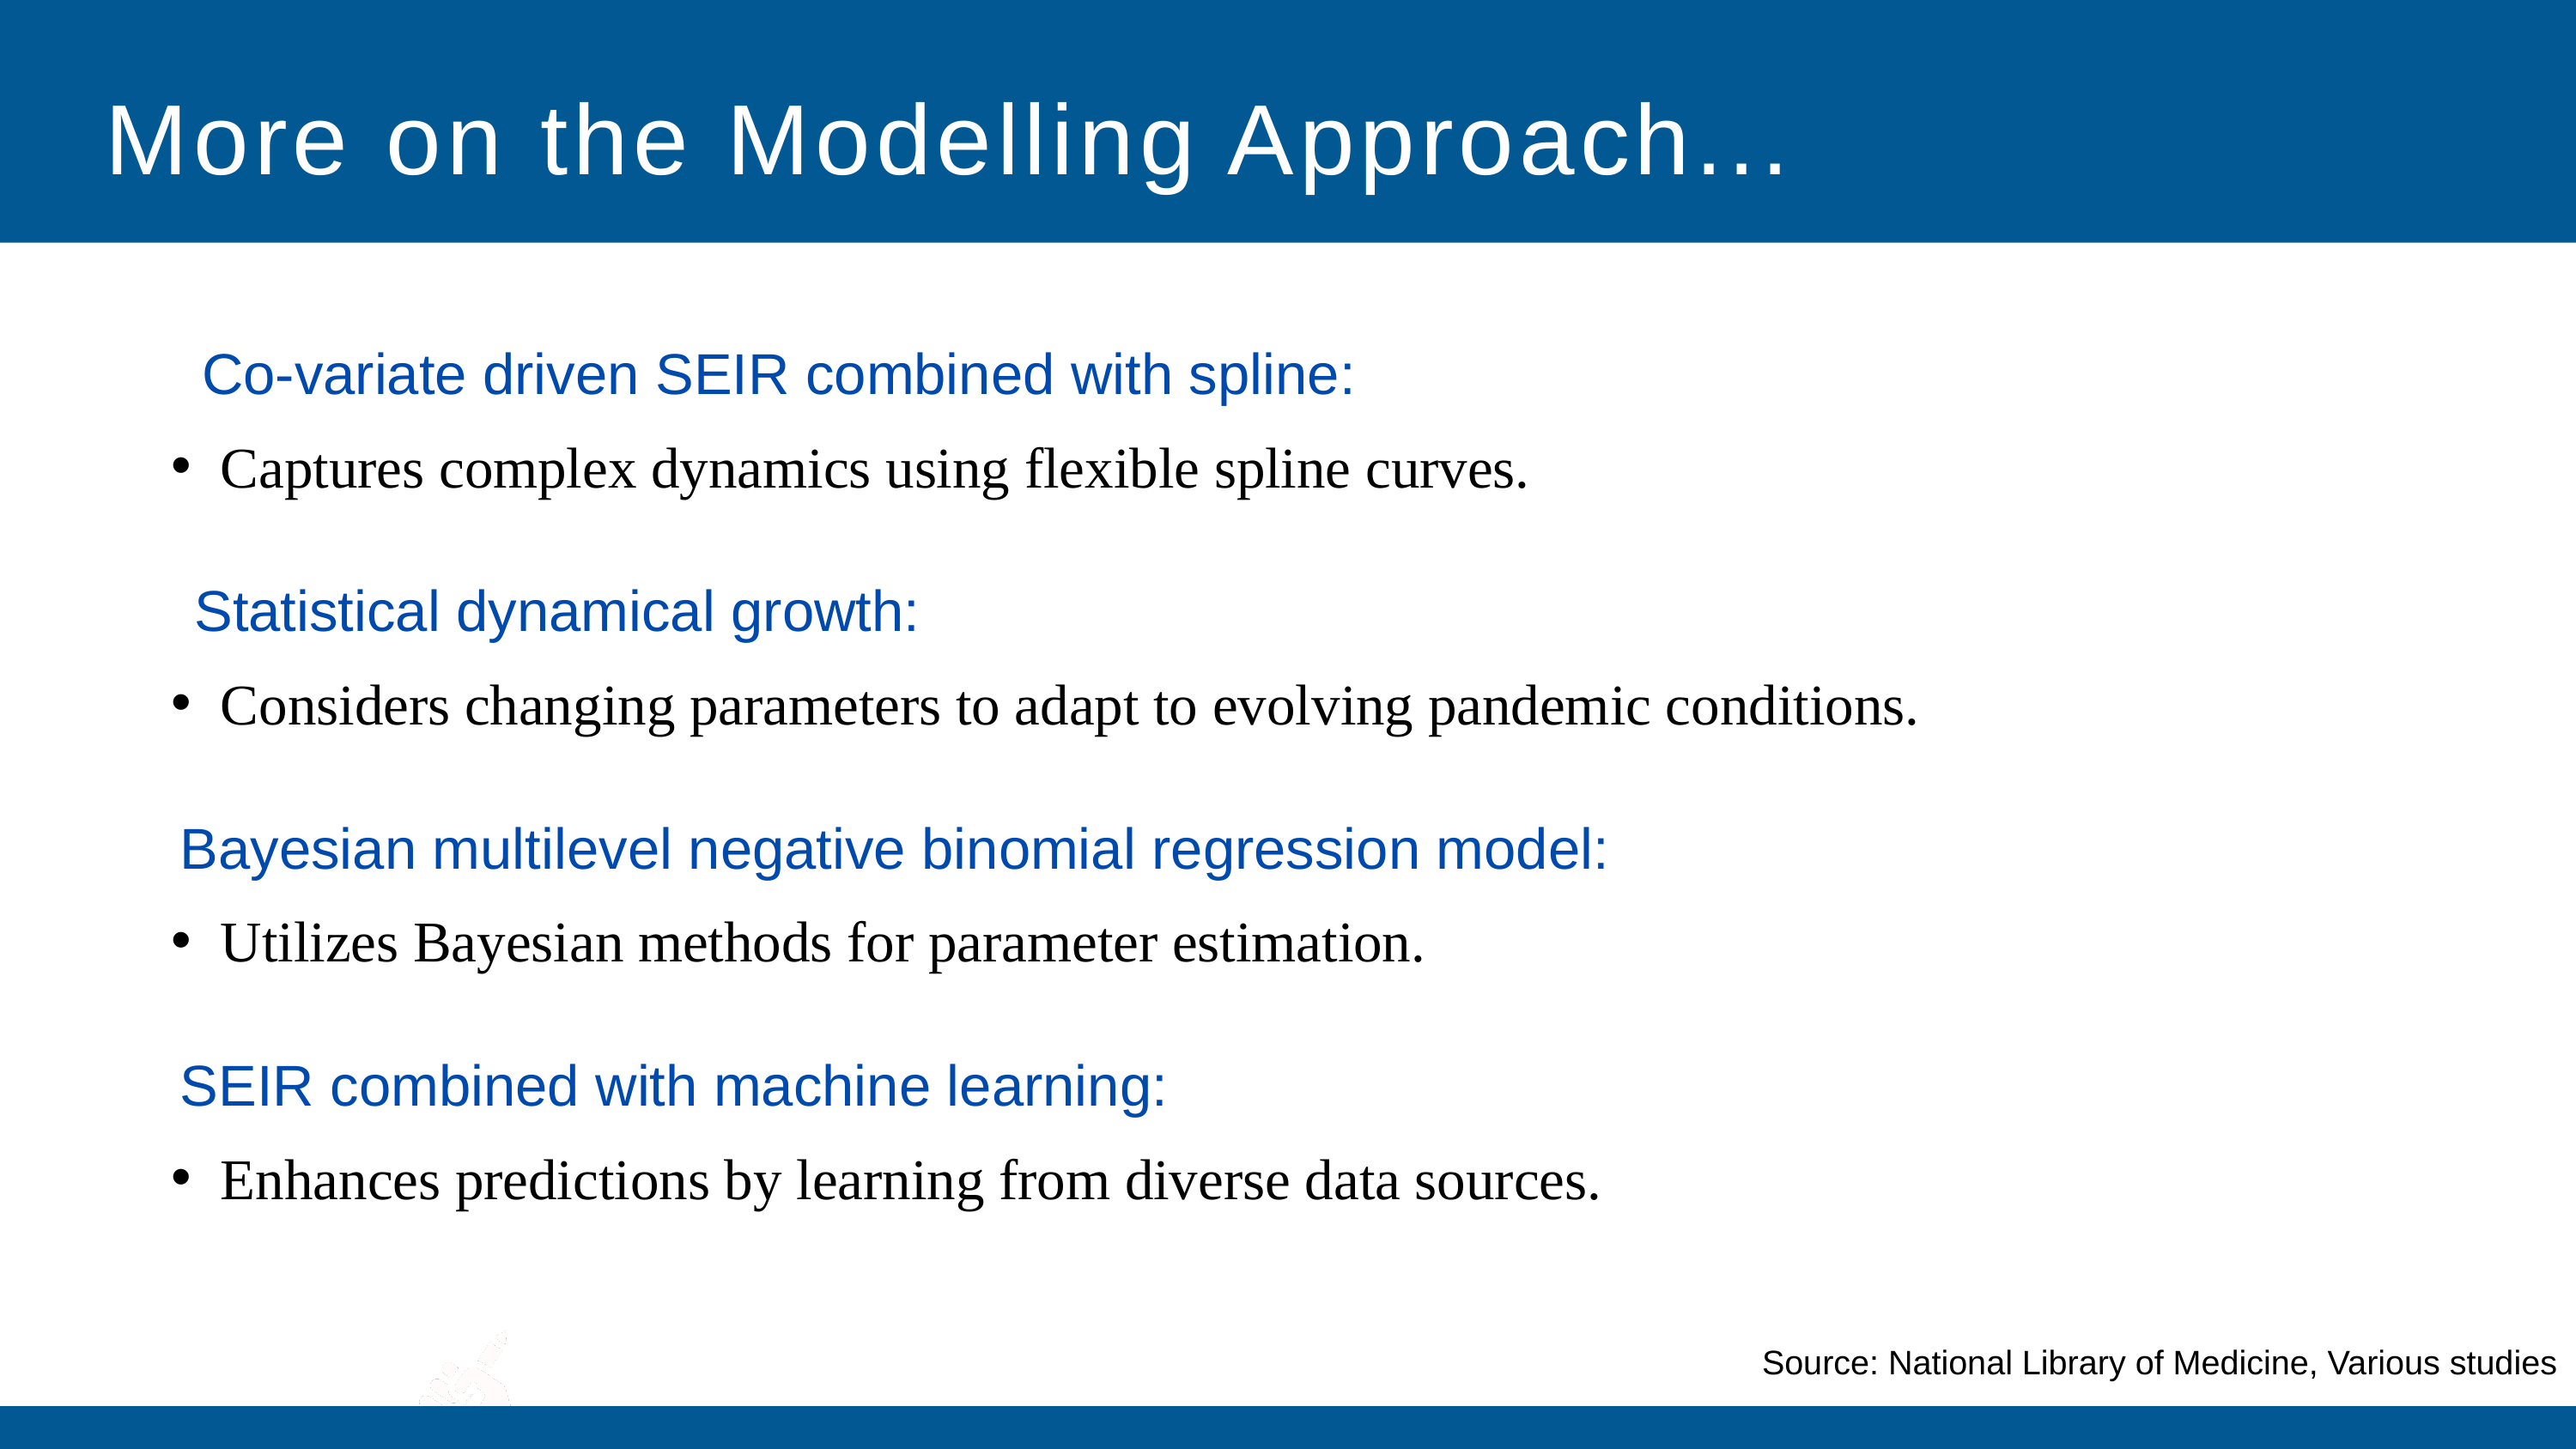

More on the Modelling Approach...
     Co-variate driven SEIR combined with spline:
Captures complex dynamics using flexible spline curves.
     Statistical dynamical growth:
Considers changing parameters to adapt to evolving pandemic conditions.
    Bayesian multilevel negative binomial regression model:
Utilizes Bayesian methods for parameter estimation.
    SEIR combined with machine learning:
Enhances predictions by learning from diverse data sources.

Source: National Library of Medicine, Various studies